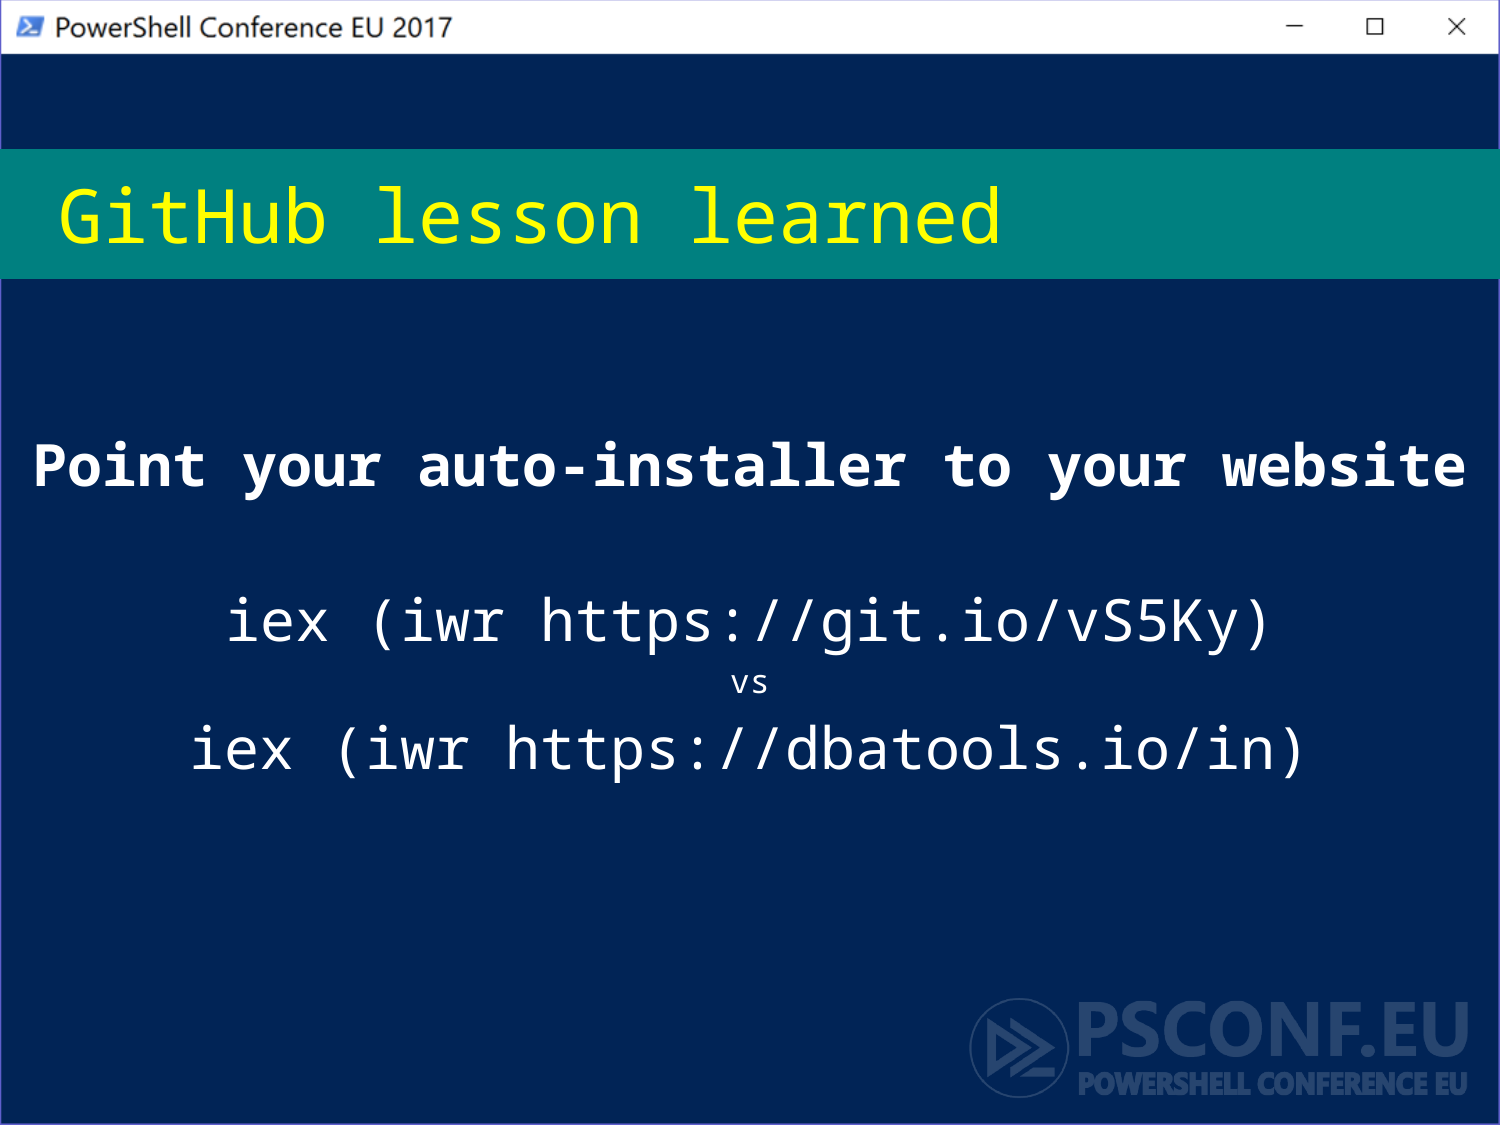

# GitHub lesson learned
Point your auto-installer to your website
iex (iwr https://git.io/vS5Ky)
vs
iex (iwr https://dbatools.io/in)